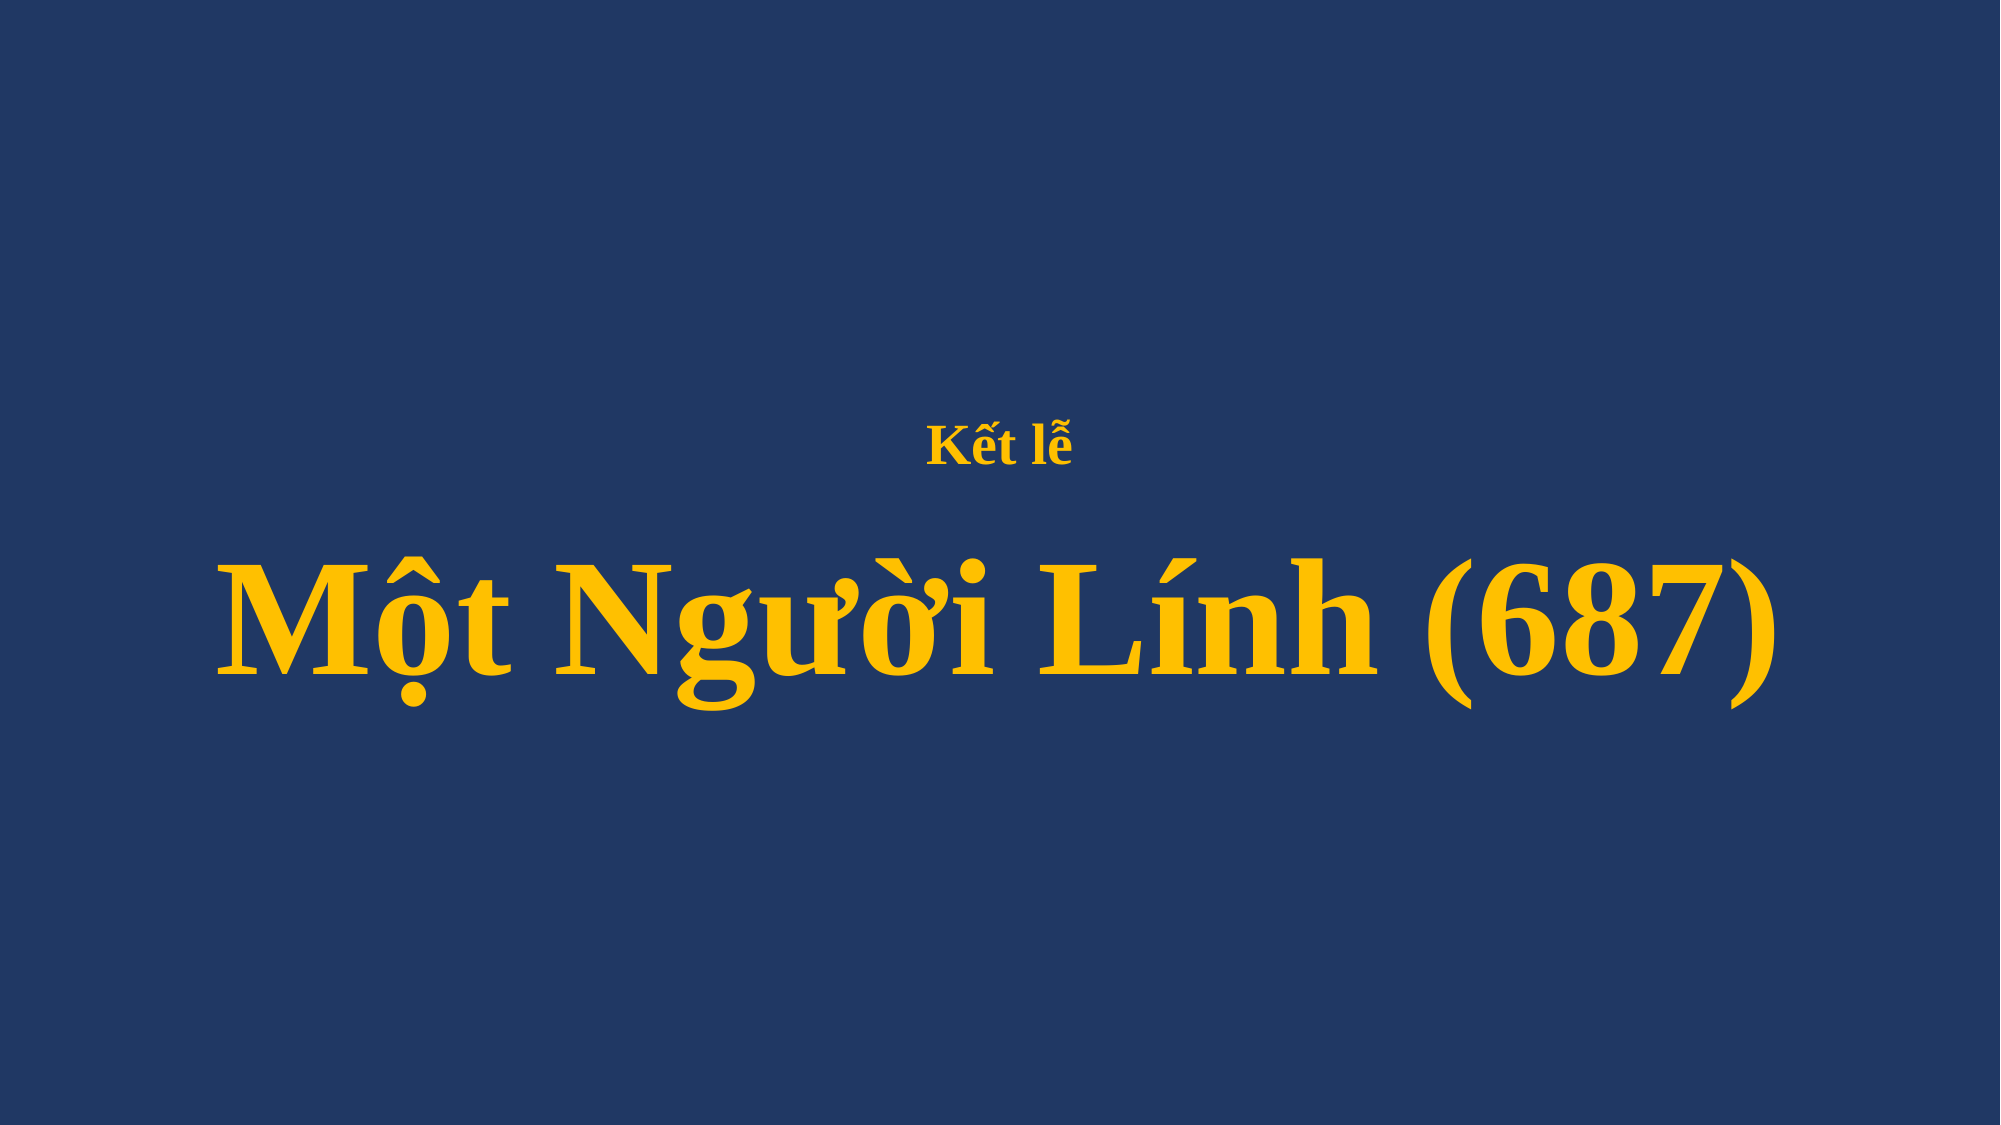

# Kết lễ Một Người Lính (687)